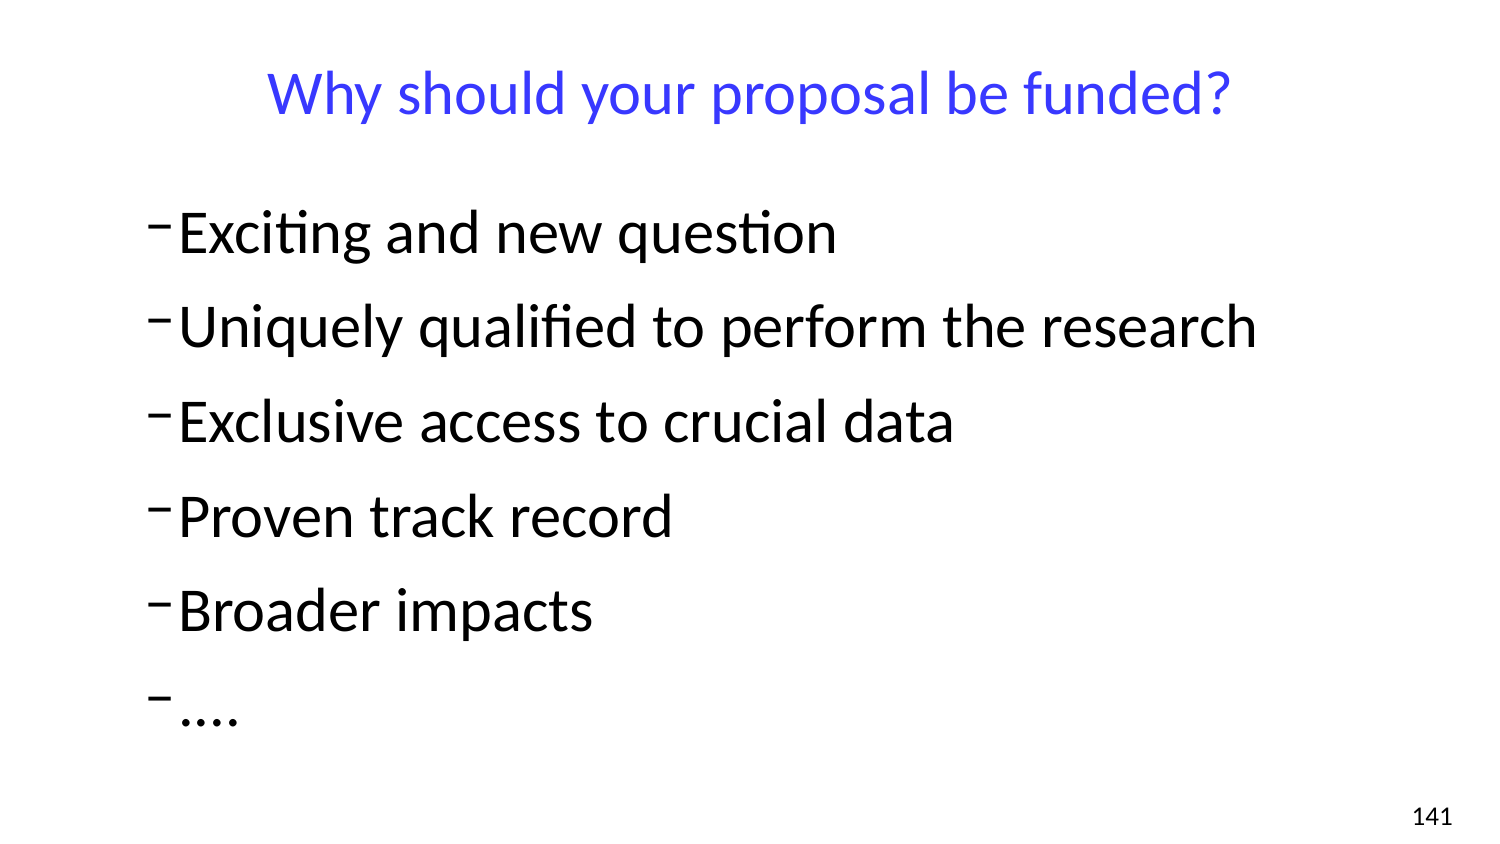

Why should your proposal be funded?
Exciting and new question
Uniquely qualified to perform the research
Exclusive access to crucial data
Proven track record
Broader impacts
....
141